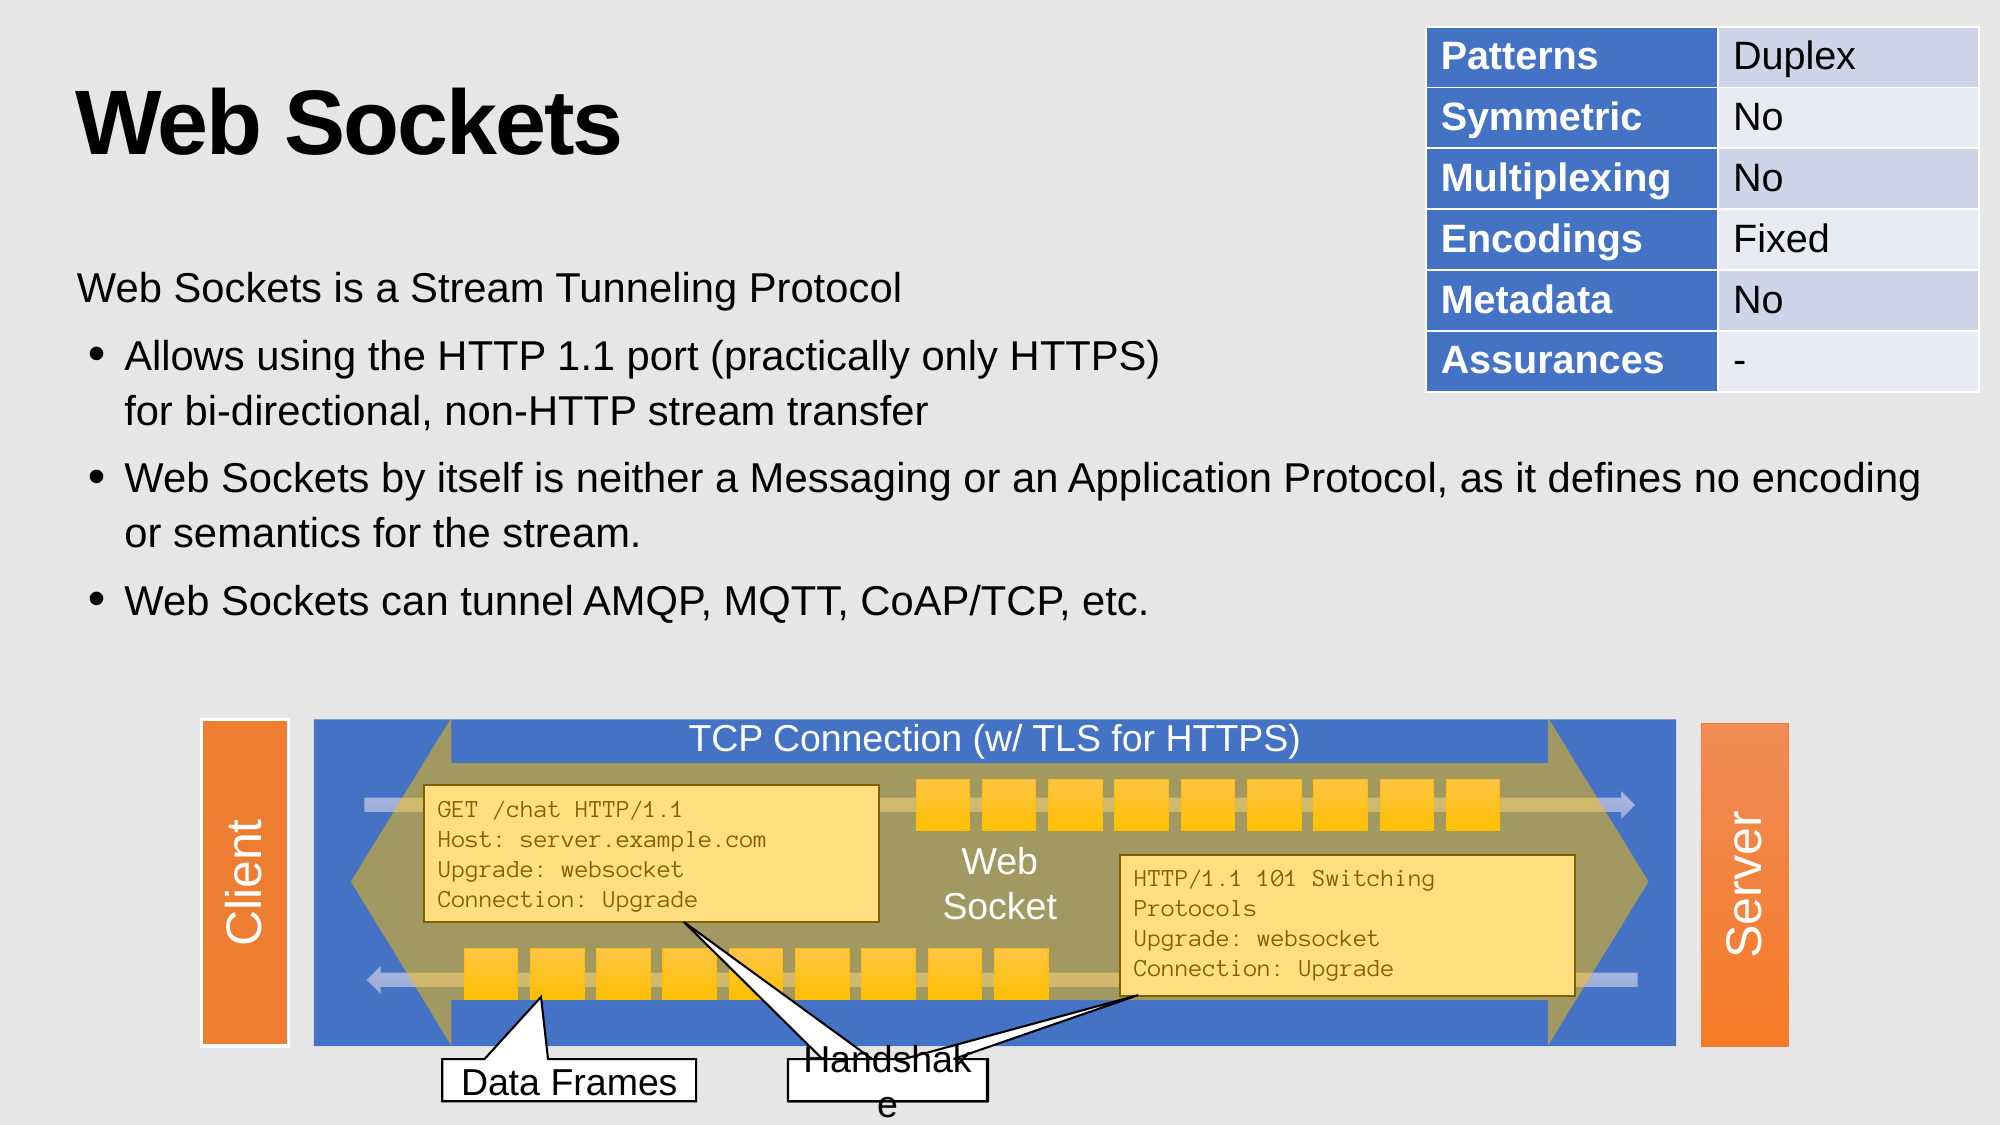

| Patterns | Duplex |
| --- | --- |
| Symmetric | No |
| Multiplexing | No |
| Encodings | Fixed |
| Metadata | No |
| Assurances | - |
# Web Sockets
Web Sockets is a Stream Tunneling Protocol
Allows using the HTTP 1.1 port (practically only HTTPS)
for bi-directional, non-HTTP stream transfer
Web Sockets by itself is neither a Messaging or an Application Protocol, as it defines no encoding or semantics for the stream.
Web Sockets can tunnel AMQP, MQTT, CoAP/TCP, etc.

Web
Socket
Client
TCP Connection (w/ TLS for HTTPS)
Server

GET /chat HTTP/1.1
Host: server.example.com
Upgrade: websocket
Connection: Upgrade

HTTP/1.1 101 Switching Protocols
Upgrade: websocket
Connection: Upgrade

Data Frames
Handshake